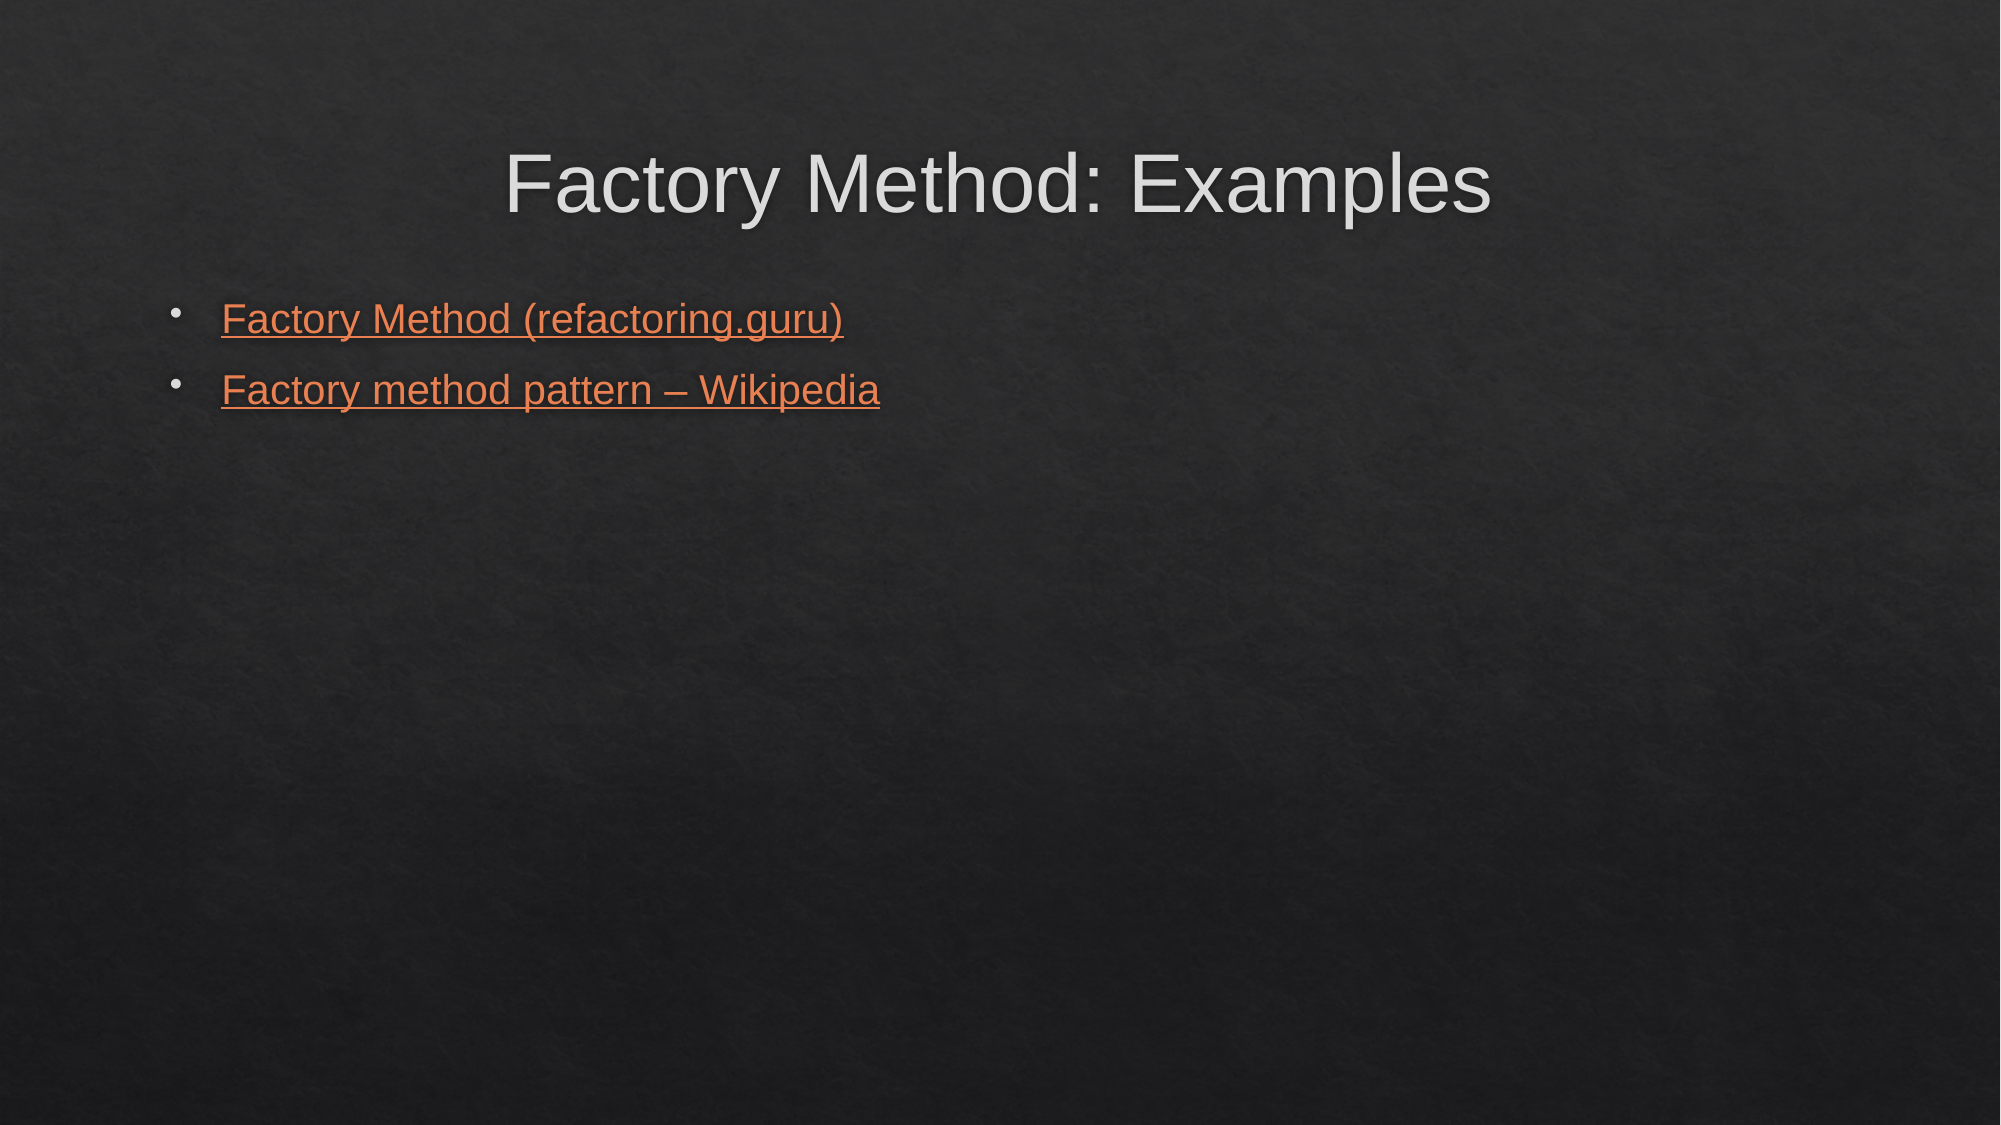

# Factory Method: Examples
Factory Method (refactoring.guru)
Factory method pattern – Wikipedia